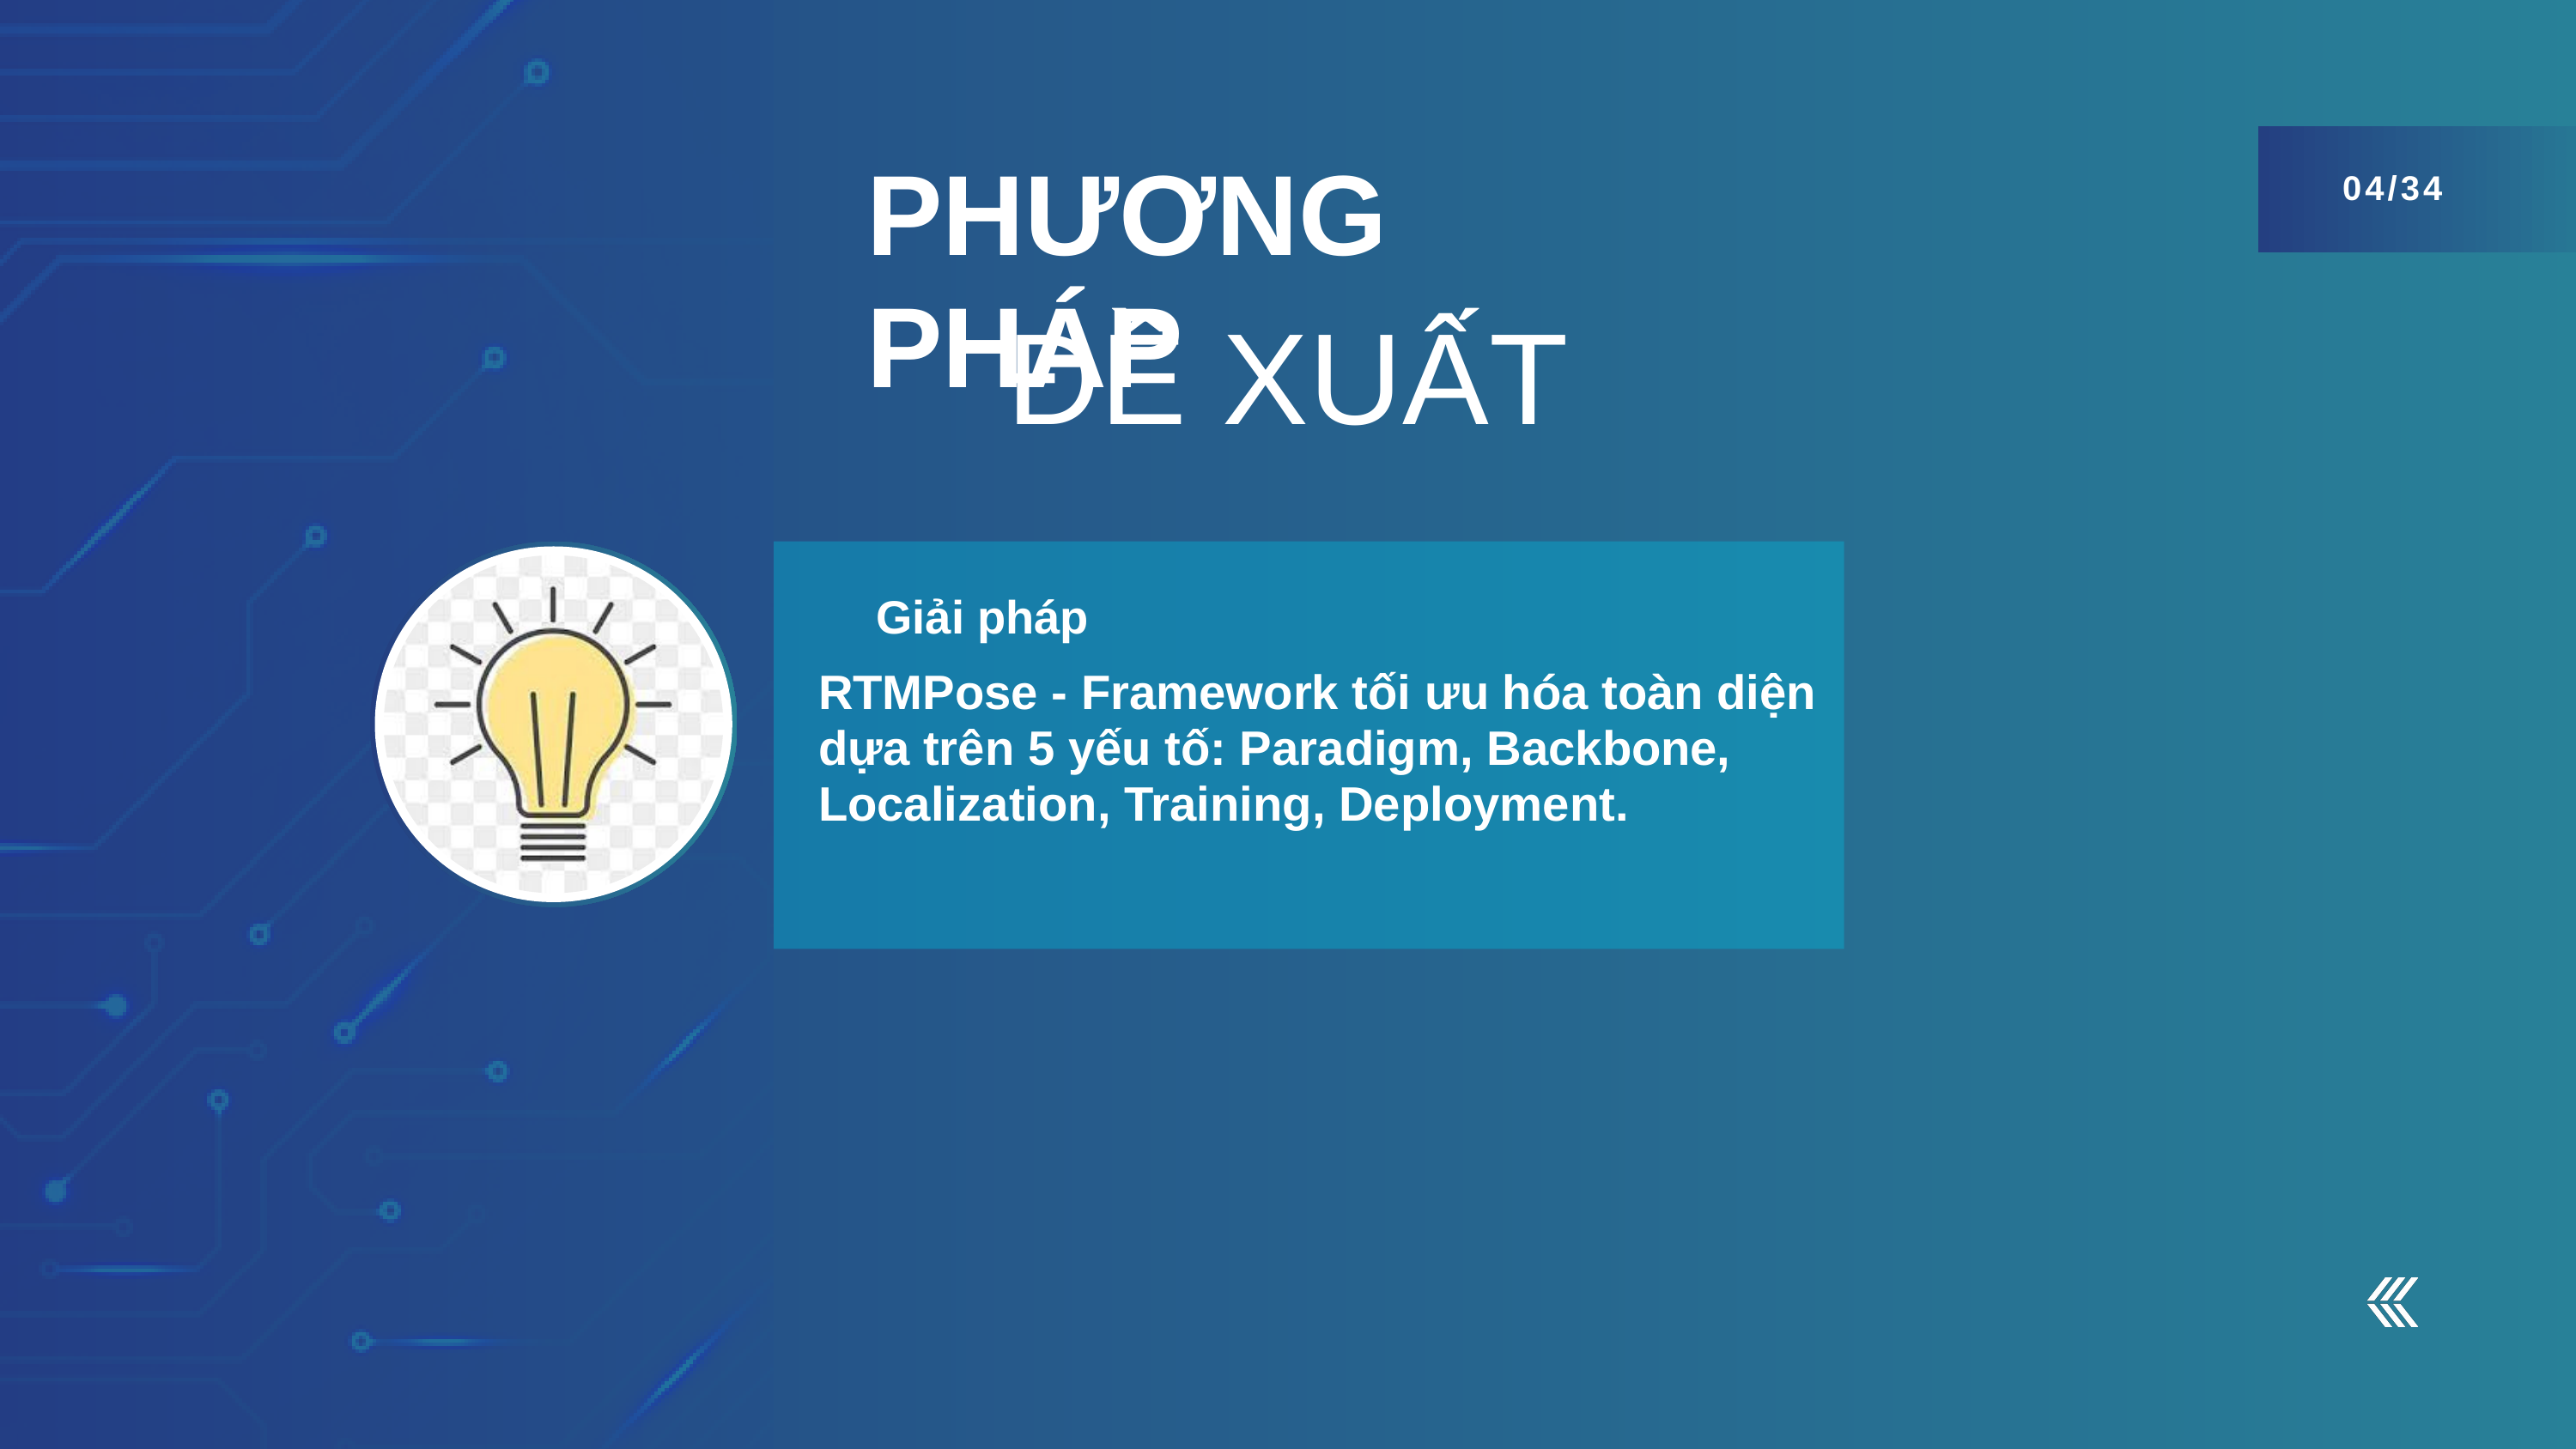

PHƯƠNG PHÁP
04/34
ĐỀ XUẤT

Giải pháp
RTMPose - Framework tối ưu hóa toàn diện dựa trên 5 yếu tố: Paradigm, Backbone, Localization, Training, Deployment.